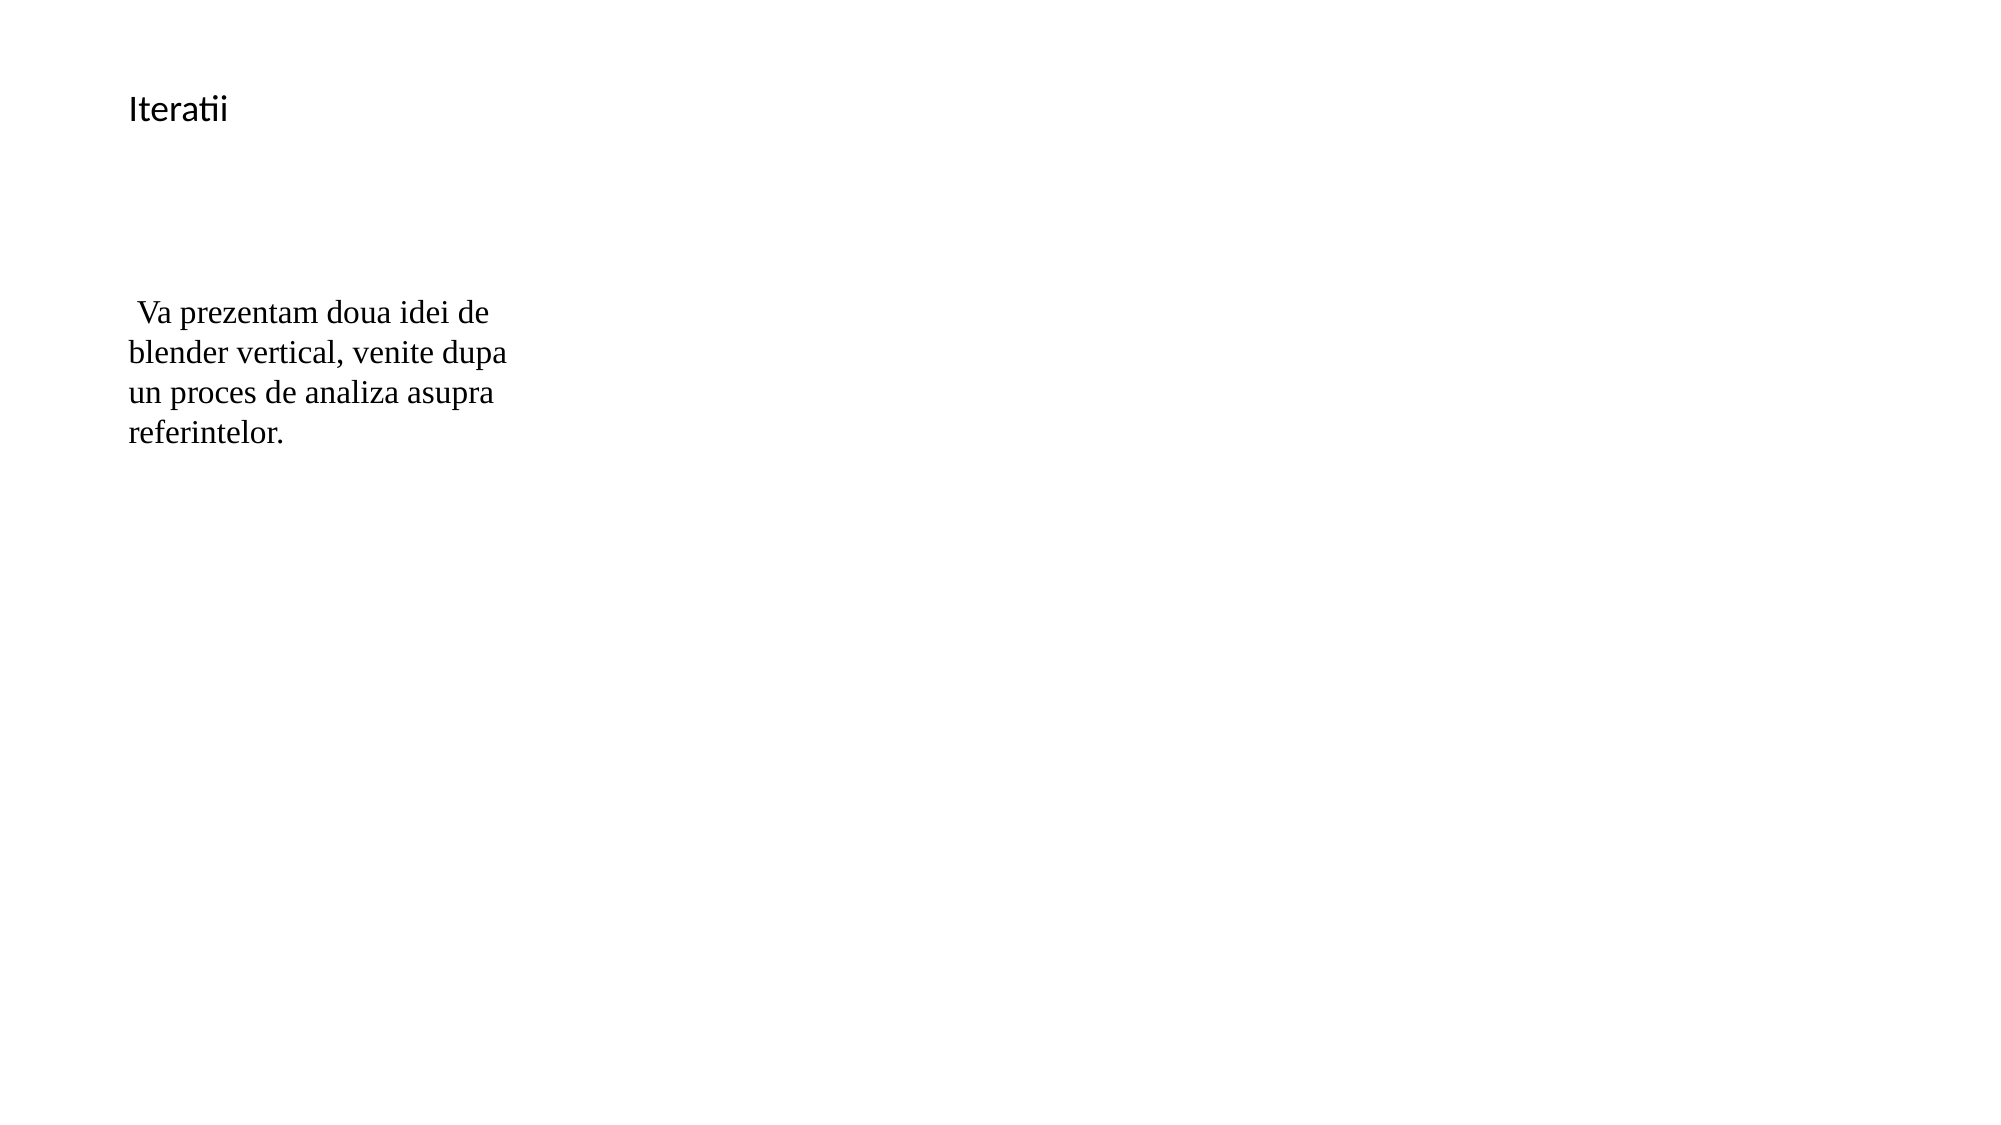

Iteratii
 Va prezentam doua idei de blender vertical, venite dupa un proces de analiza asupra referintelor.